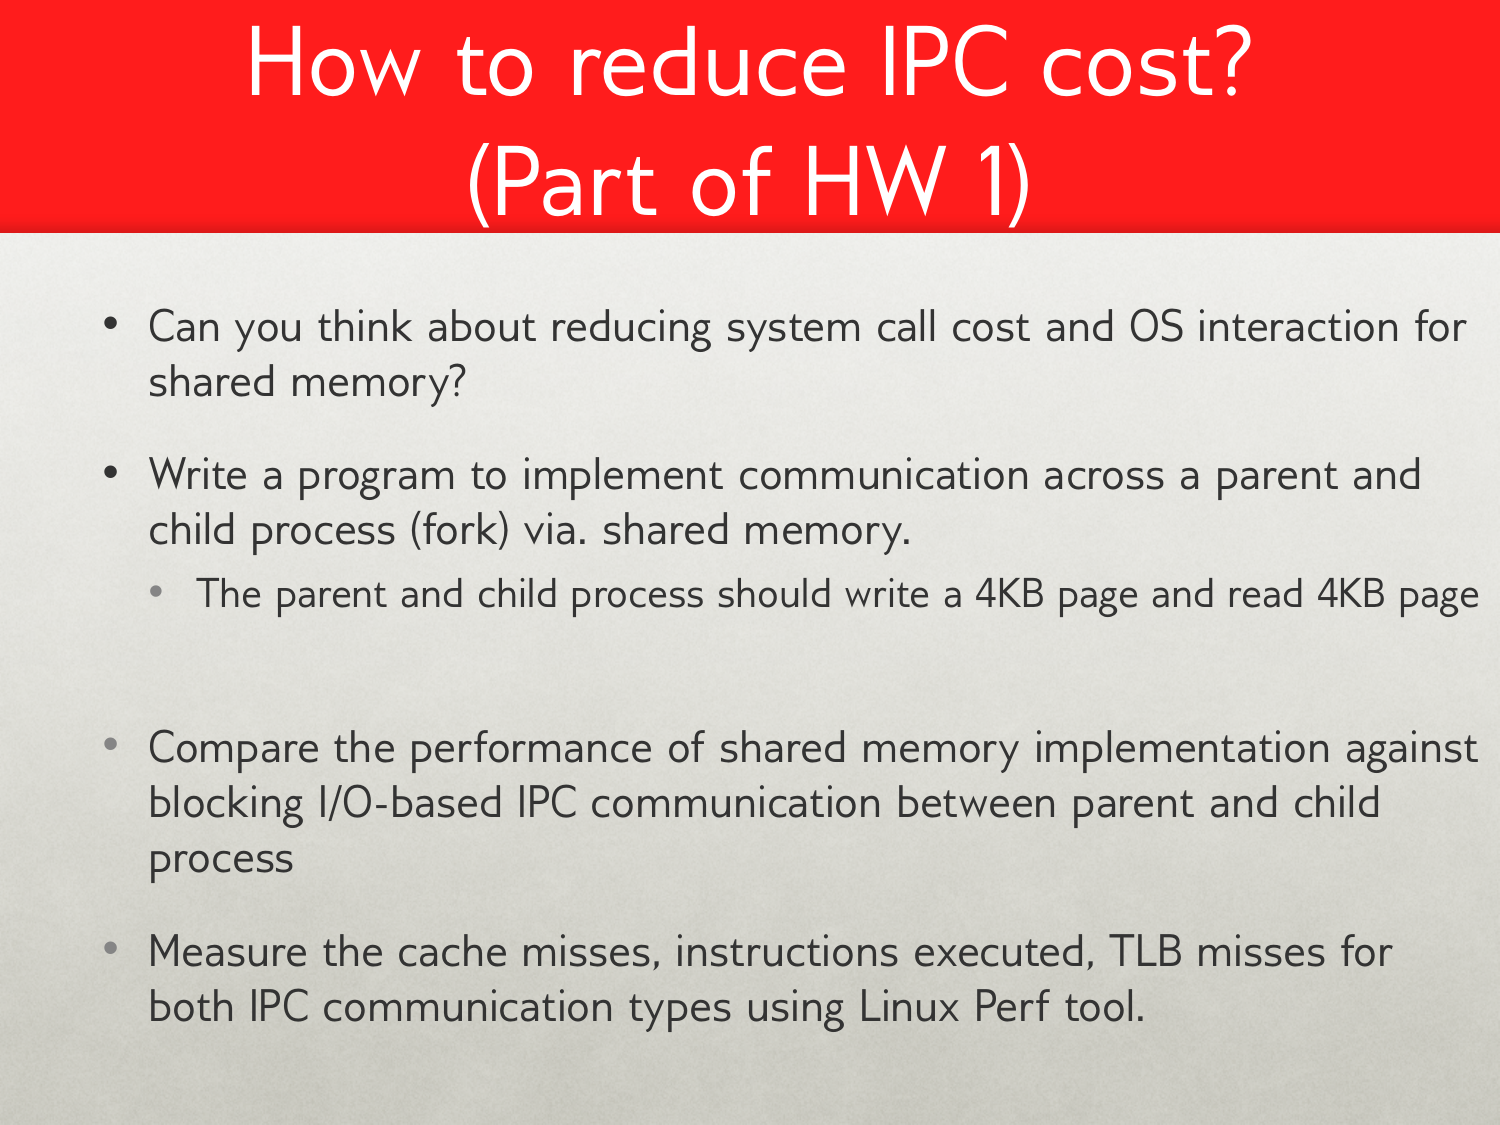

# How to reduce IPC cost? (Part of HW 1)
Can you think about reducing system call cost and OS interaction for shared memory?
Write a program to implement communication across a parent and child process (fork) via. shared memory.
The parent and child process should write a 4KB page and read 4KB page

Compare the performance of shared memory implementation against blocking I/O-based IPC communication between parent and child process
Measure the cache misses, instructions executed, TLB misses for both IPC communication types using Linux Perf tool.